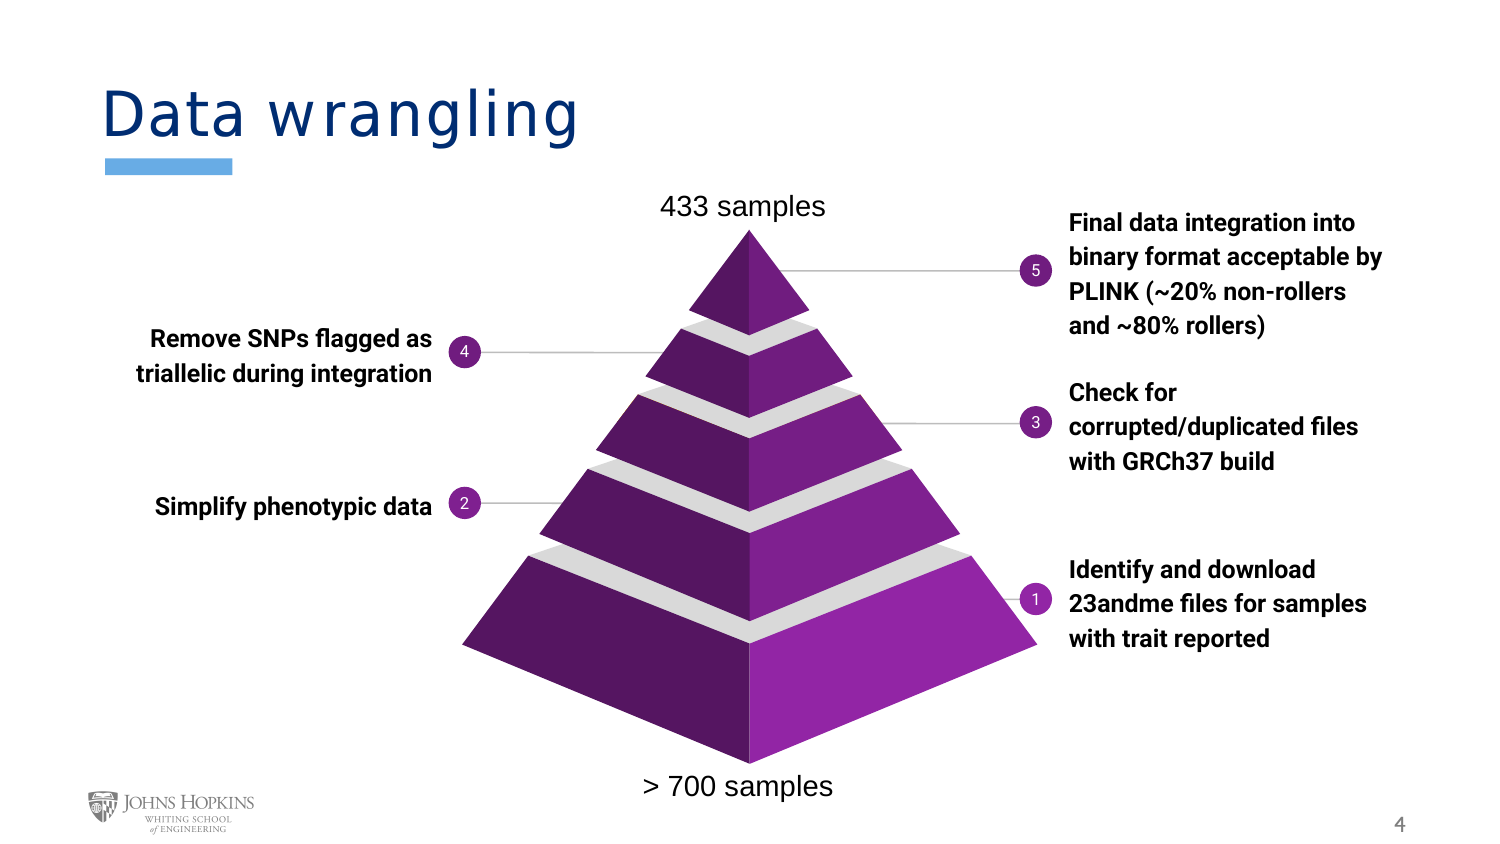

Data wrangling
433 samples
Final data integration into binary format acceptable by PLINK (~20% non-rollers and ~80% rollers)
5

Remove SNPs flagged as triallelic during integration
4

Check for corrupted/duplicated files with GRCh37 build
3

Simplify phenotypic data
2

Identify and download 23andme files for samples with trait reported
1

> 700 samples